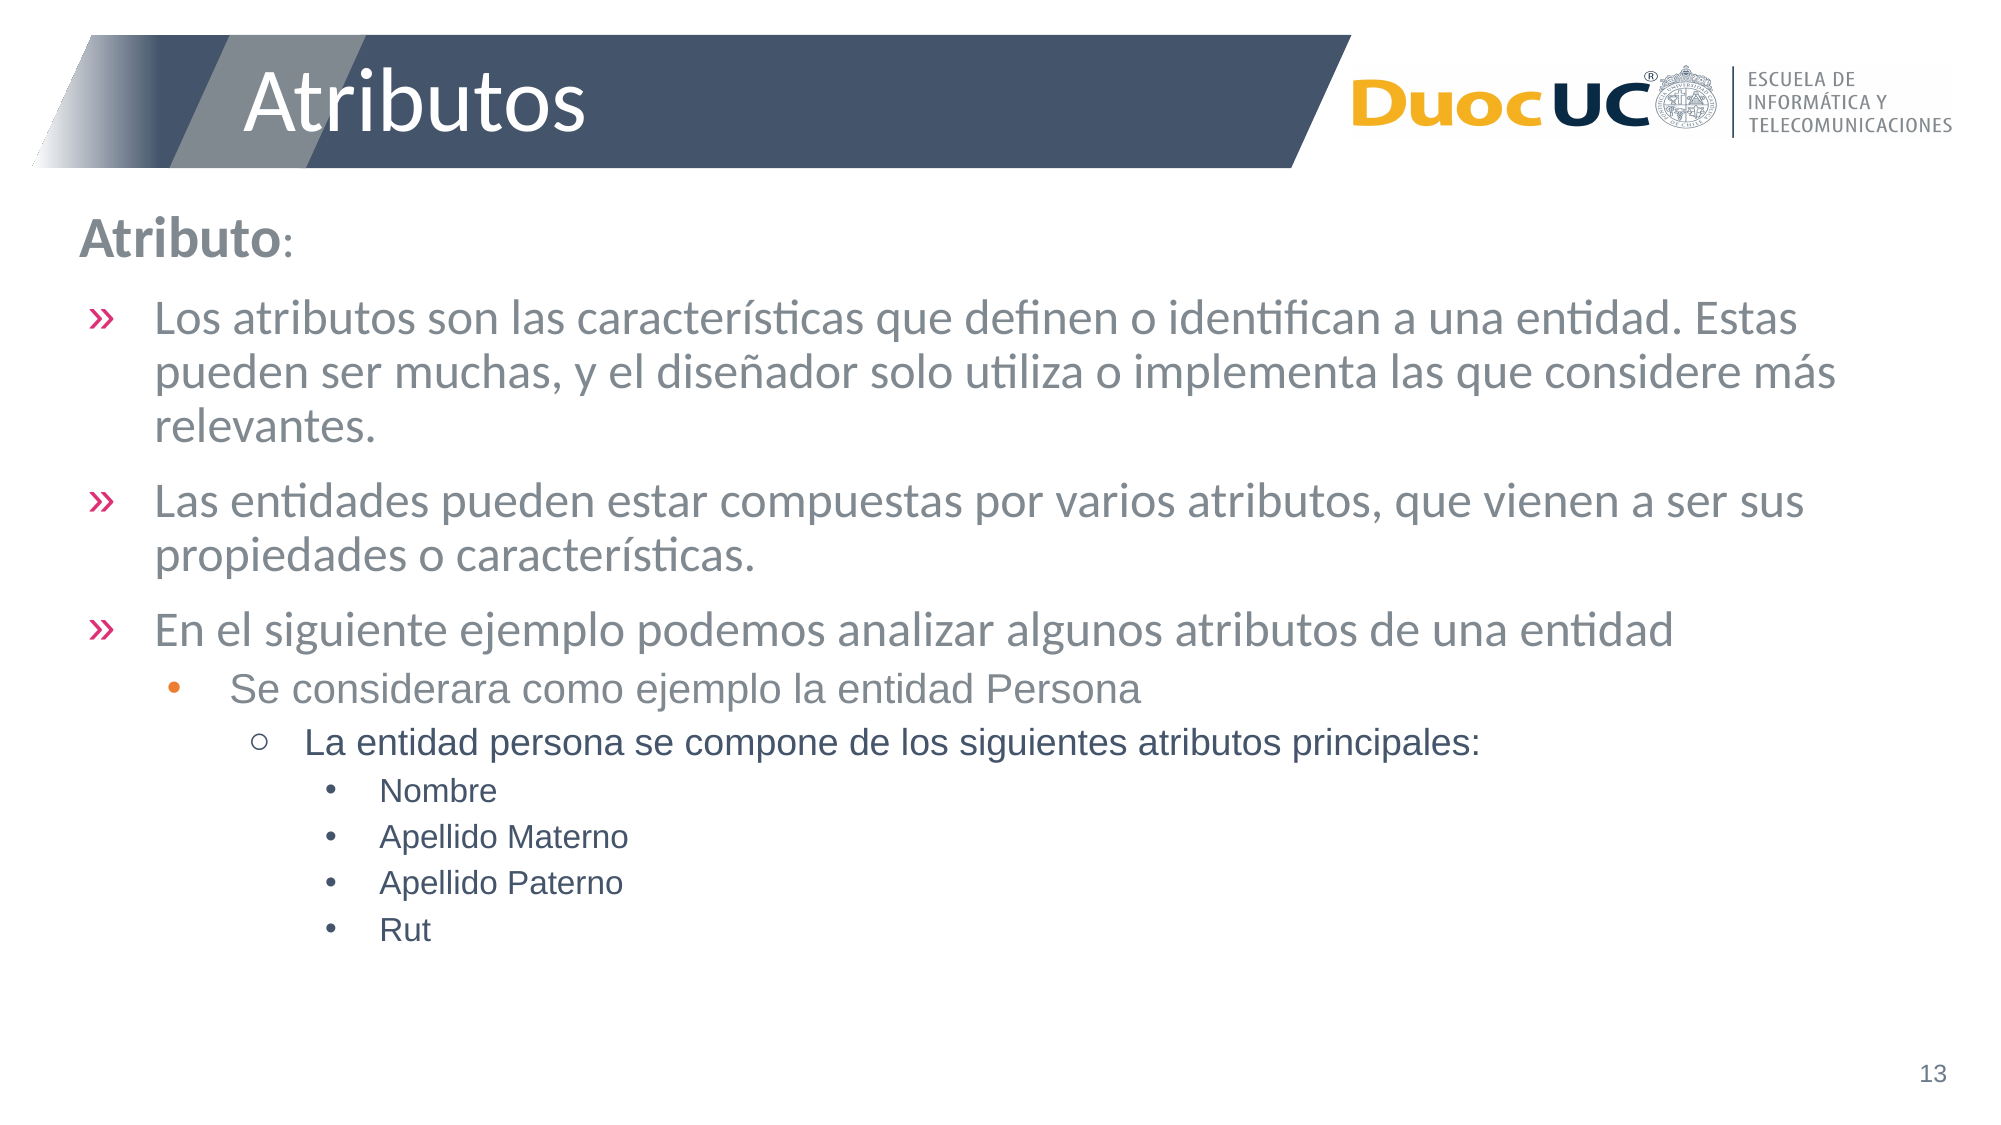

# Atributos
Atributo:
Los atributos son las características que definen o identifican a una entidad. Estas pueden ser muchas, y el diseñador solo utiliza o implementa las que considere más relevantes.
Las entidades pueden estar compuestas por varios atributos, que vienen a ser sus propiedades o características.
En el siguiente ejemplo podemos analizar algunos atributos de una entidad
Se considerara como ejemplo la entidad Persona
La entidad persona se compone de los siguientes atributos principales:
Nombre
Apellido Materno
Apellido Paterno
Rut